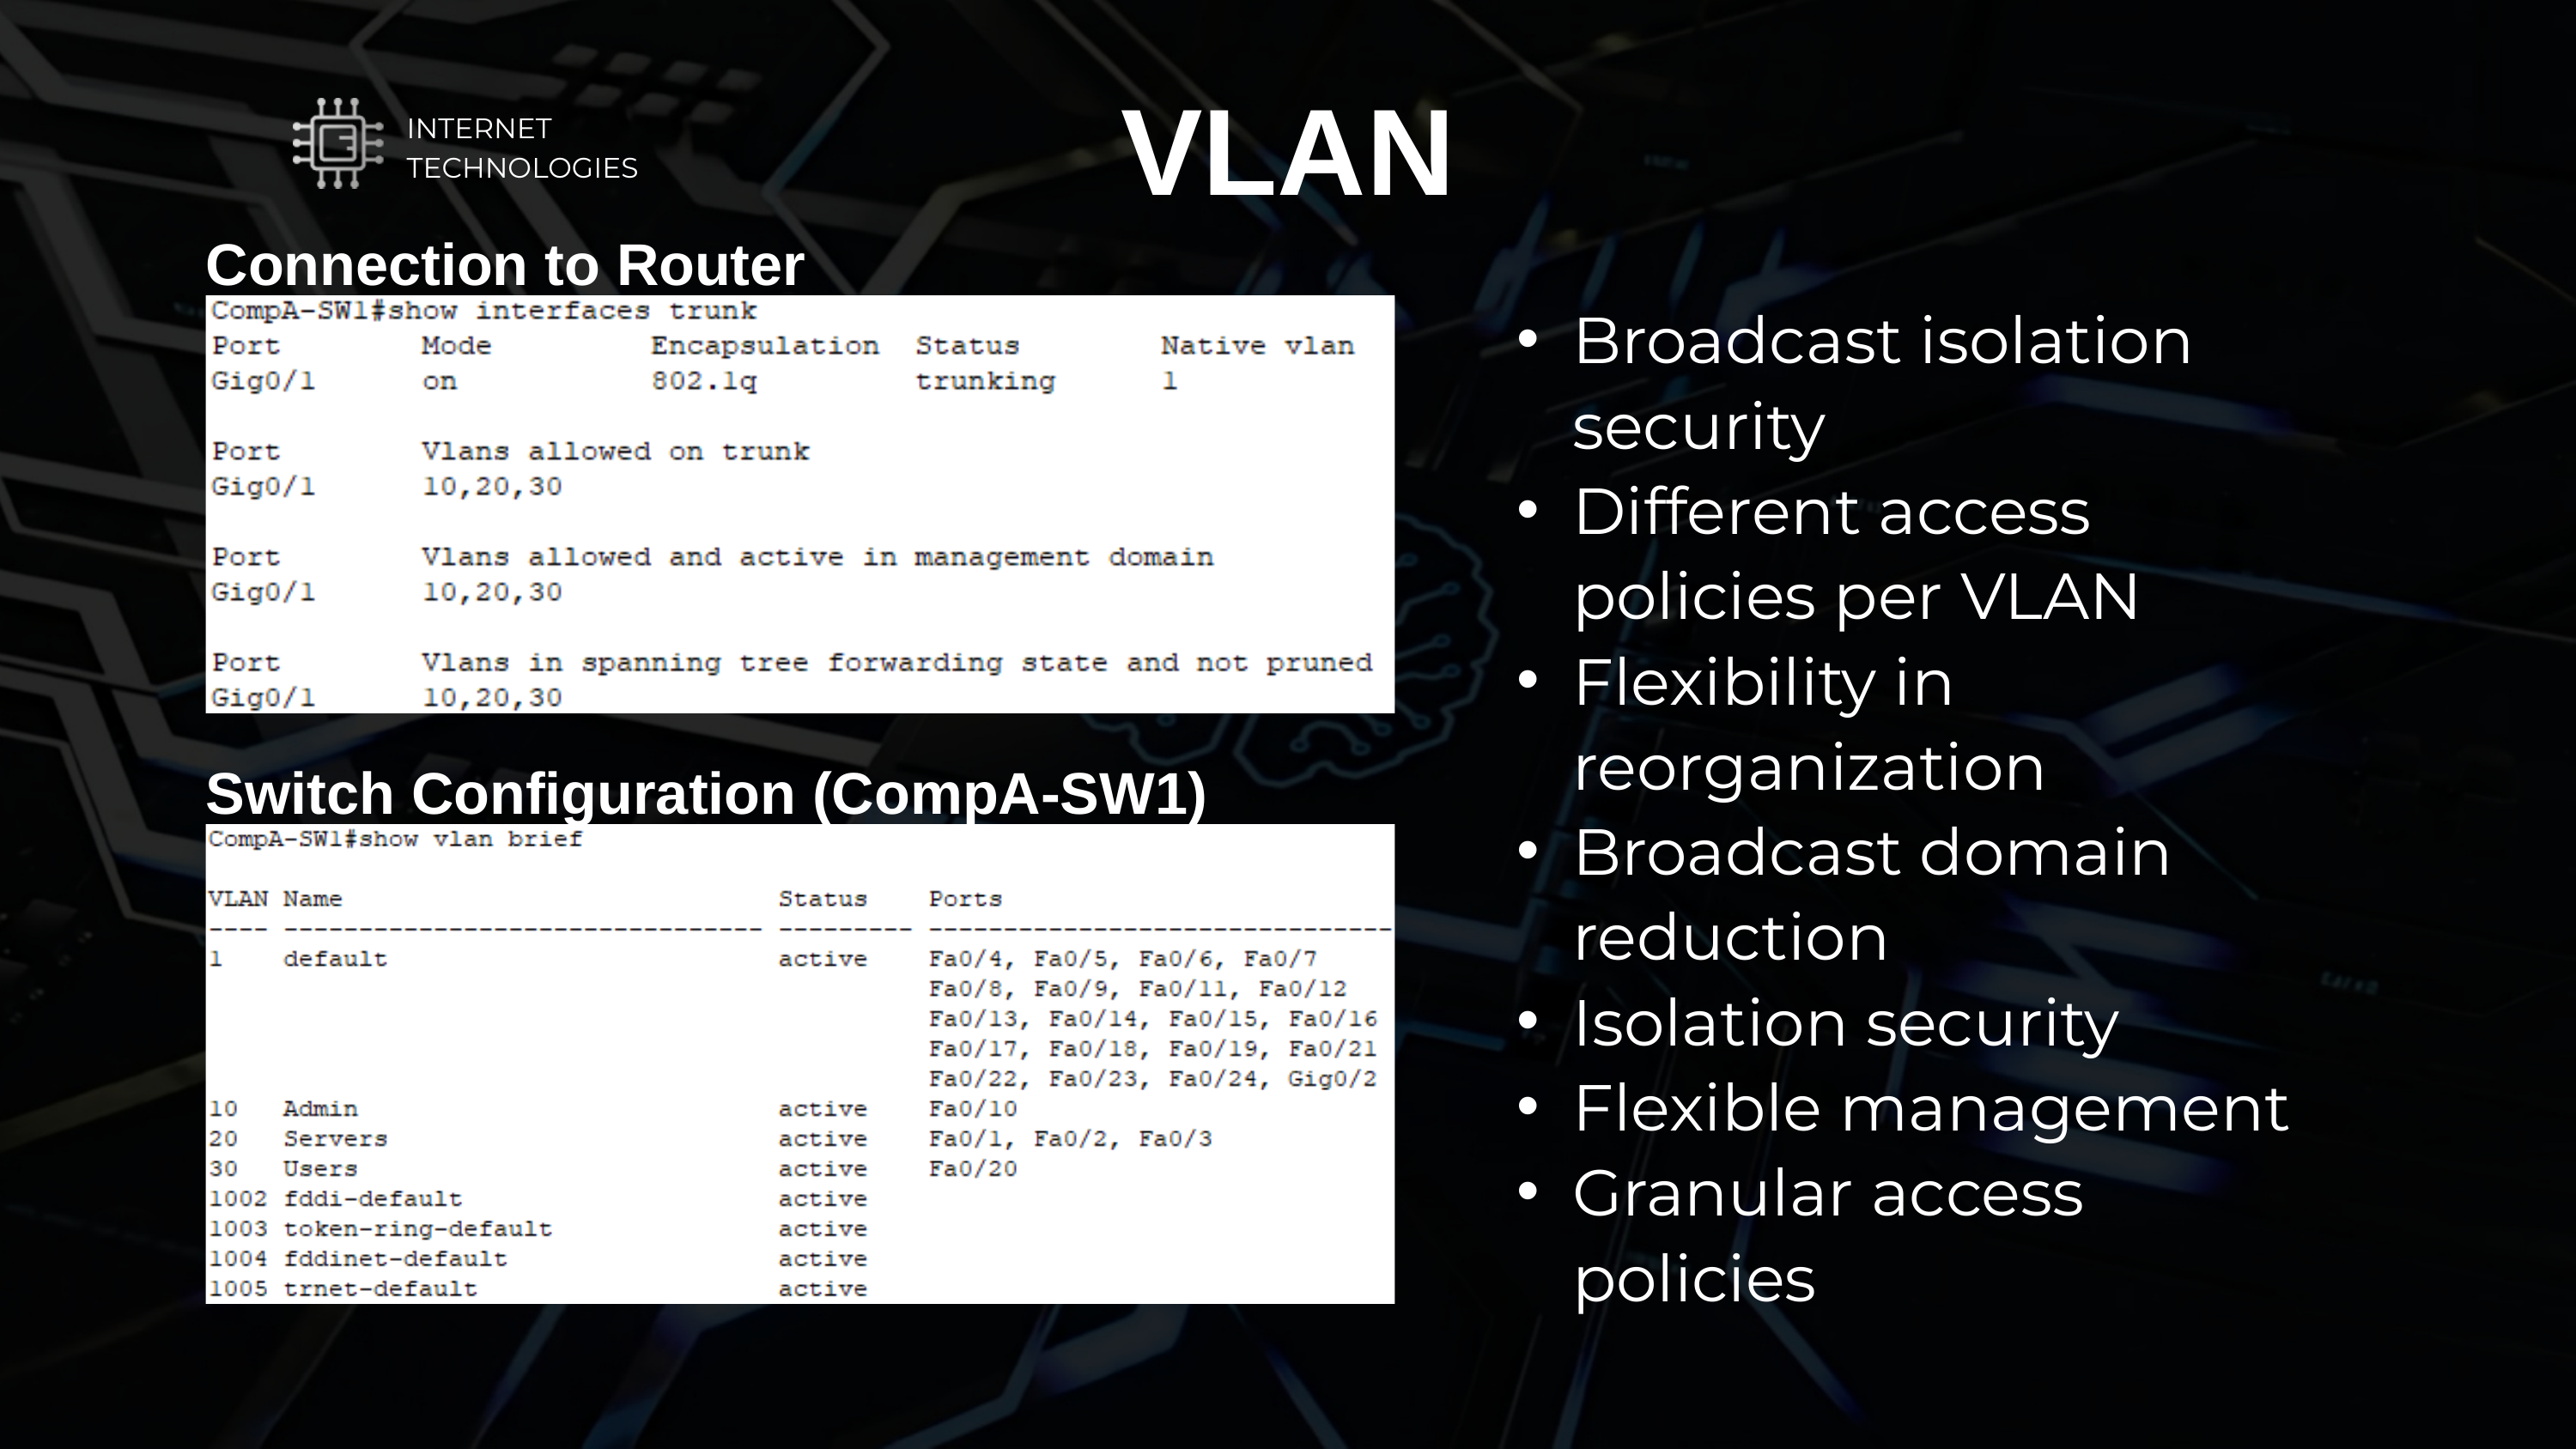

VLAN

INTERNET
TECHNOLOGIES
Connection to Router
Broadcast isolation security
Different access policies per VLAN
Flexibility in reorganization
Broadcast domain reduction
Isolation security
Flexible management
Granular access policies

Switch Configuration (CompA-SW1)